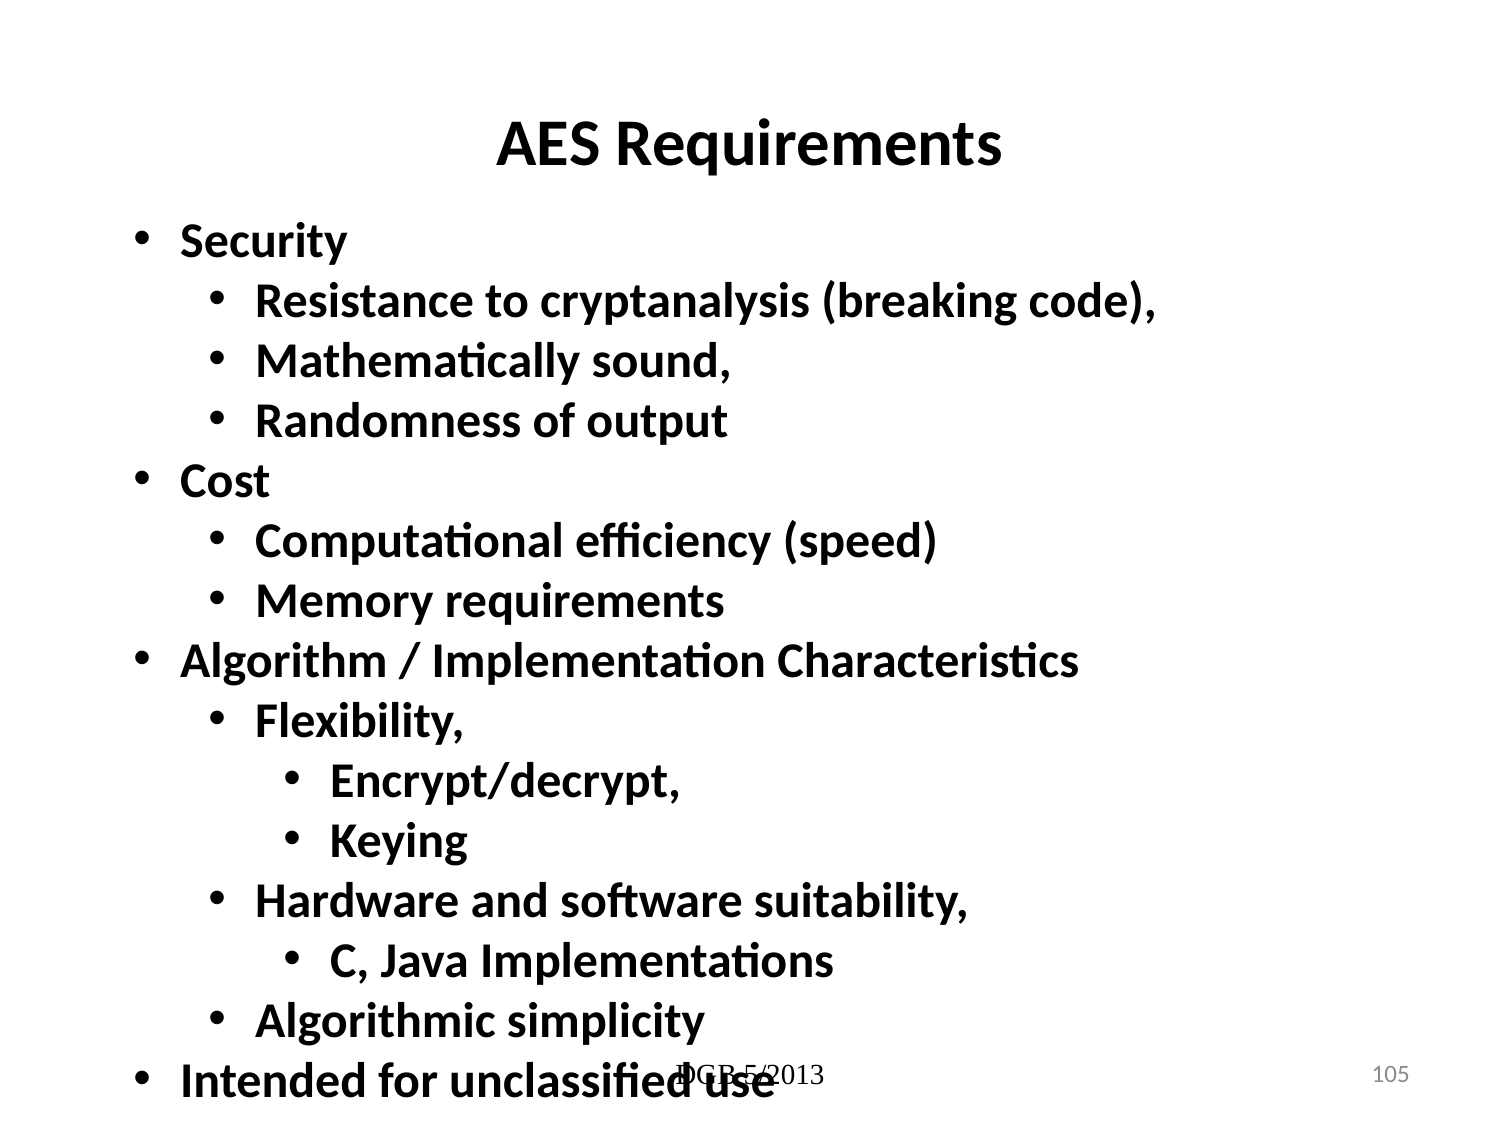

# AES Requirements
Security
Resistance to cryptanalysis (breaking code),
Mathematically sound,
Randomness of output
Cost
Computational efficiency (speed)
Memory requirements
Algorithm / Implementation Characteristics
Flexibility,
Encrypt/decrypt,
Keying
Hardware and software suitability,
C, Java Implementations
Algorithmic simplicity
Intended for unclassified use
DGB 5/2013
105